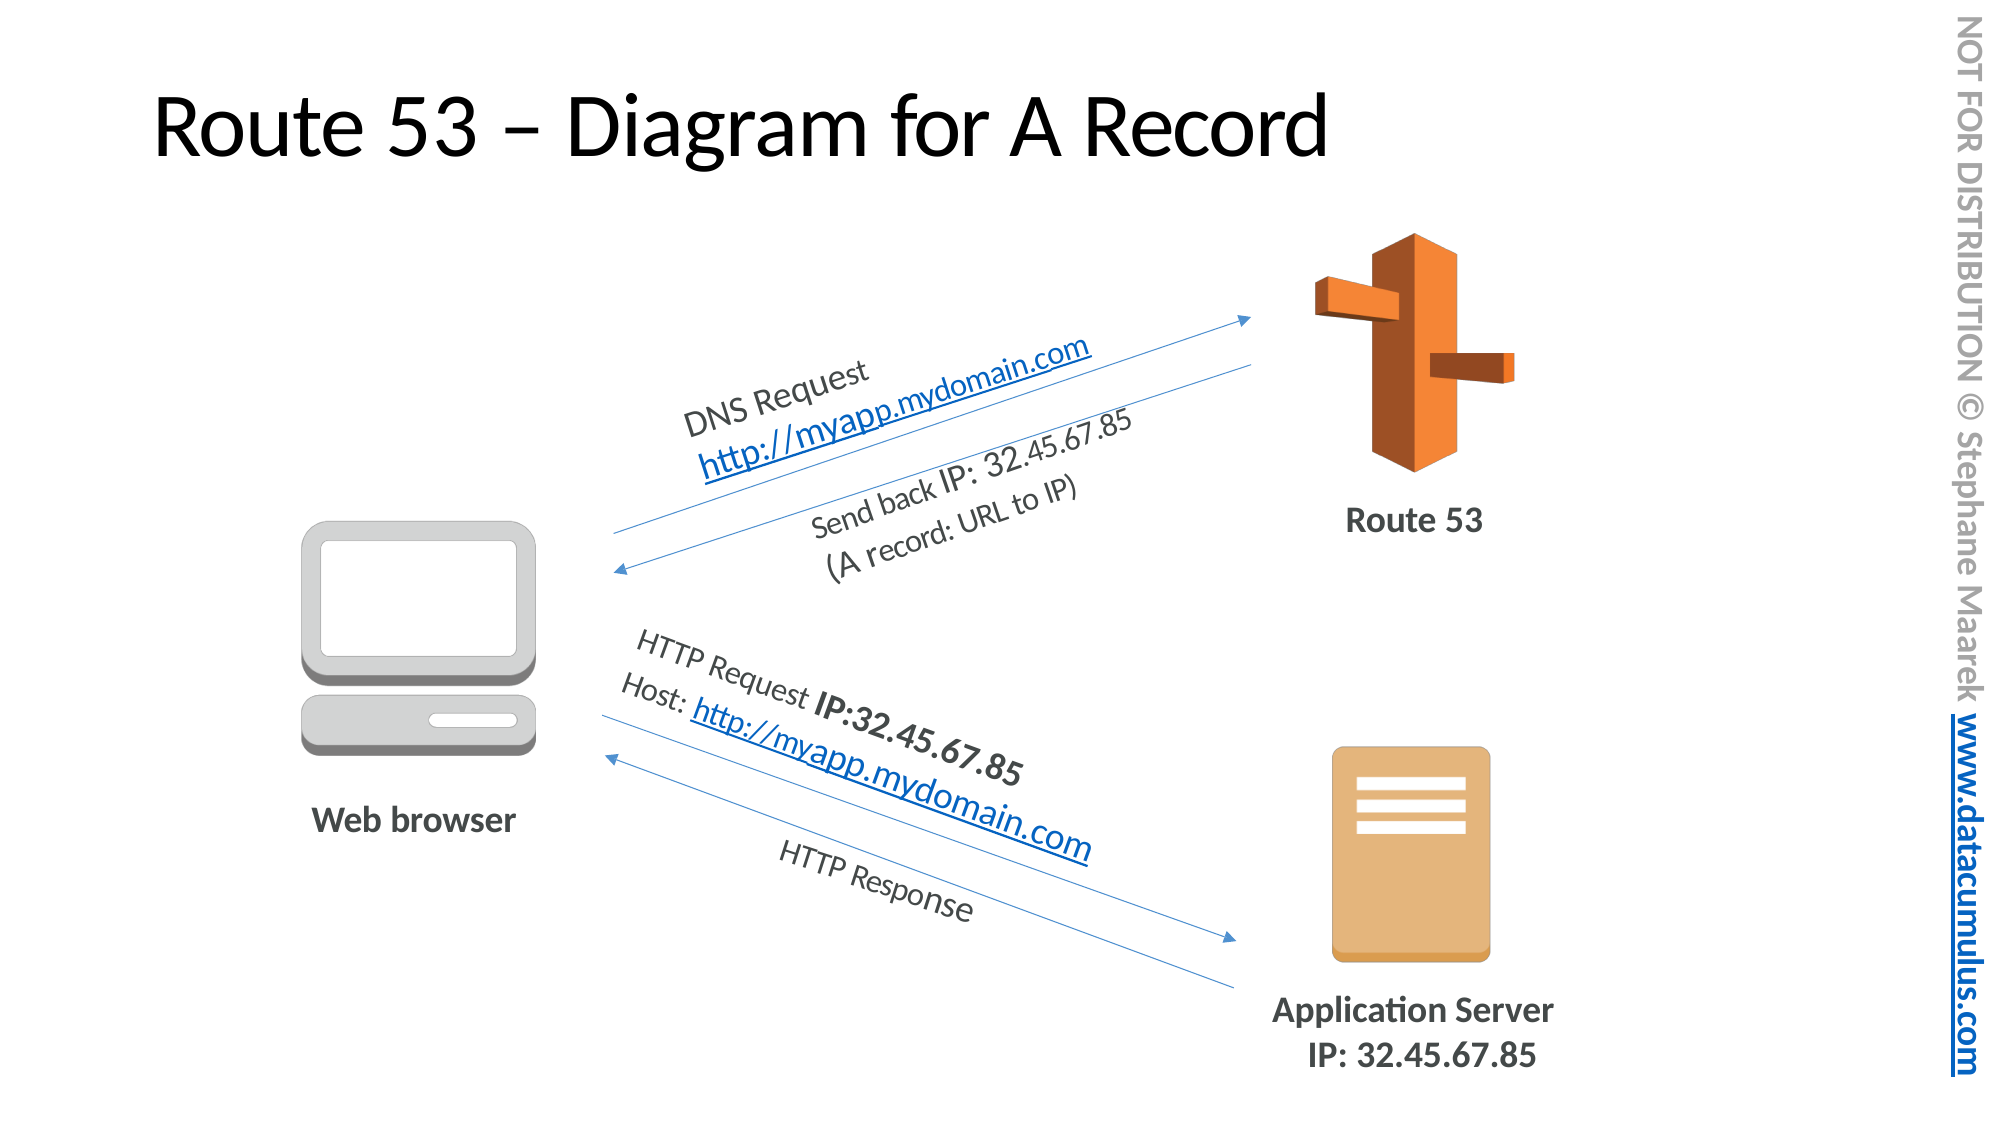

NOT FOR DISTRIBUTION © Stephane Maarek www.datacumulus.com
# Route 53 – Diagram for A Record

DNS Request
http://myapp.mydomain.com
Send back IP: 32.45.67.85
Route 53
(A record: URL to IP)

HTTP Request IP:32.45.67.85

Host: http://myapp.mydomain.com
Web browser
HTTP Response
Application Server  IP: 32.45.67.85
© Stephane Maarek